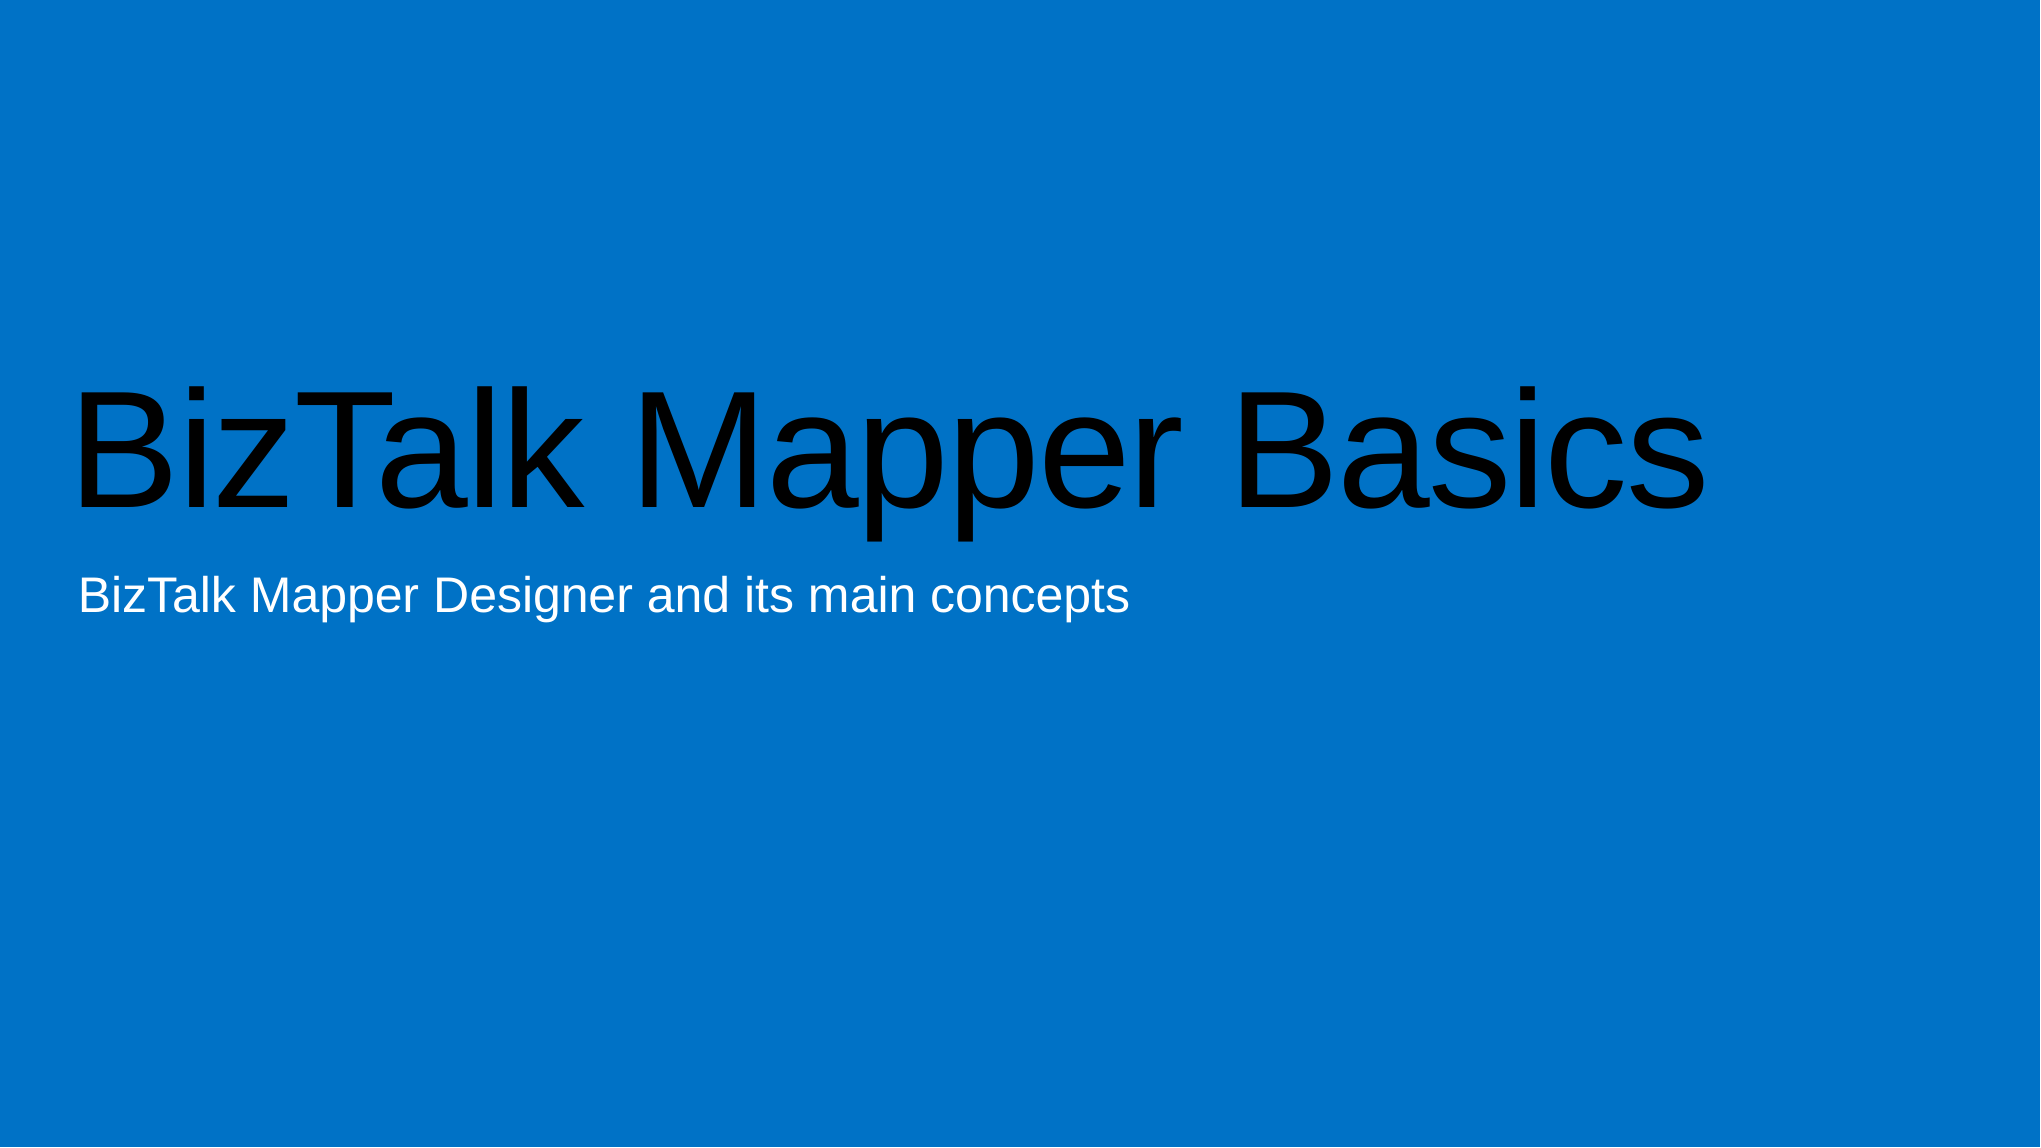

# BizTalk Mapper Basics
BizTalk Mapper Designer and its main concepts